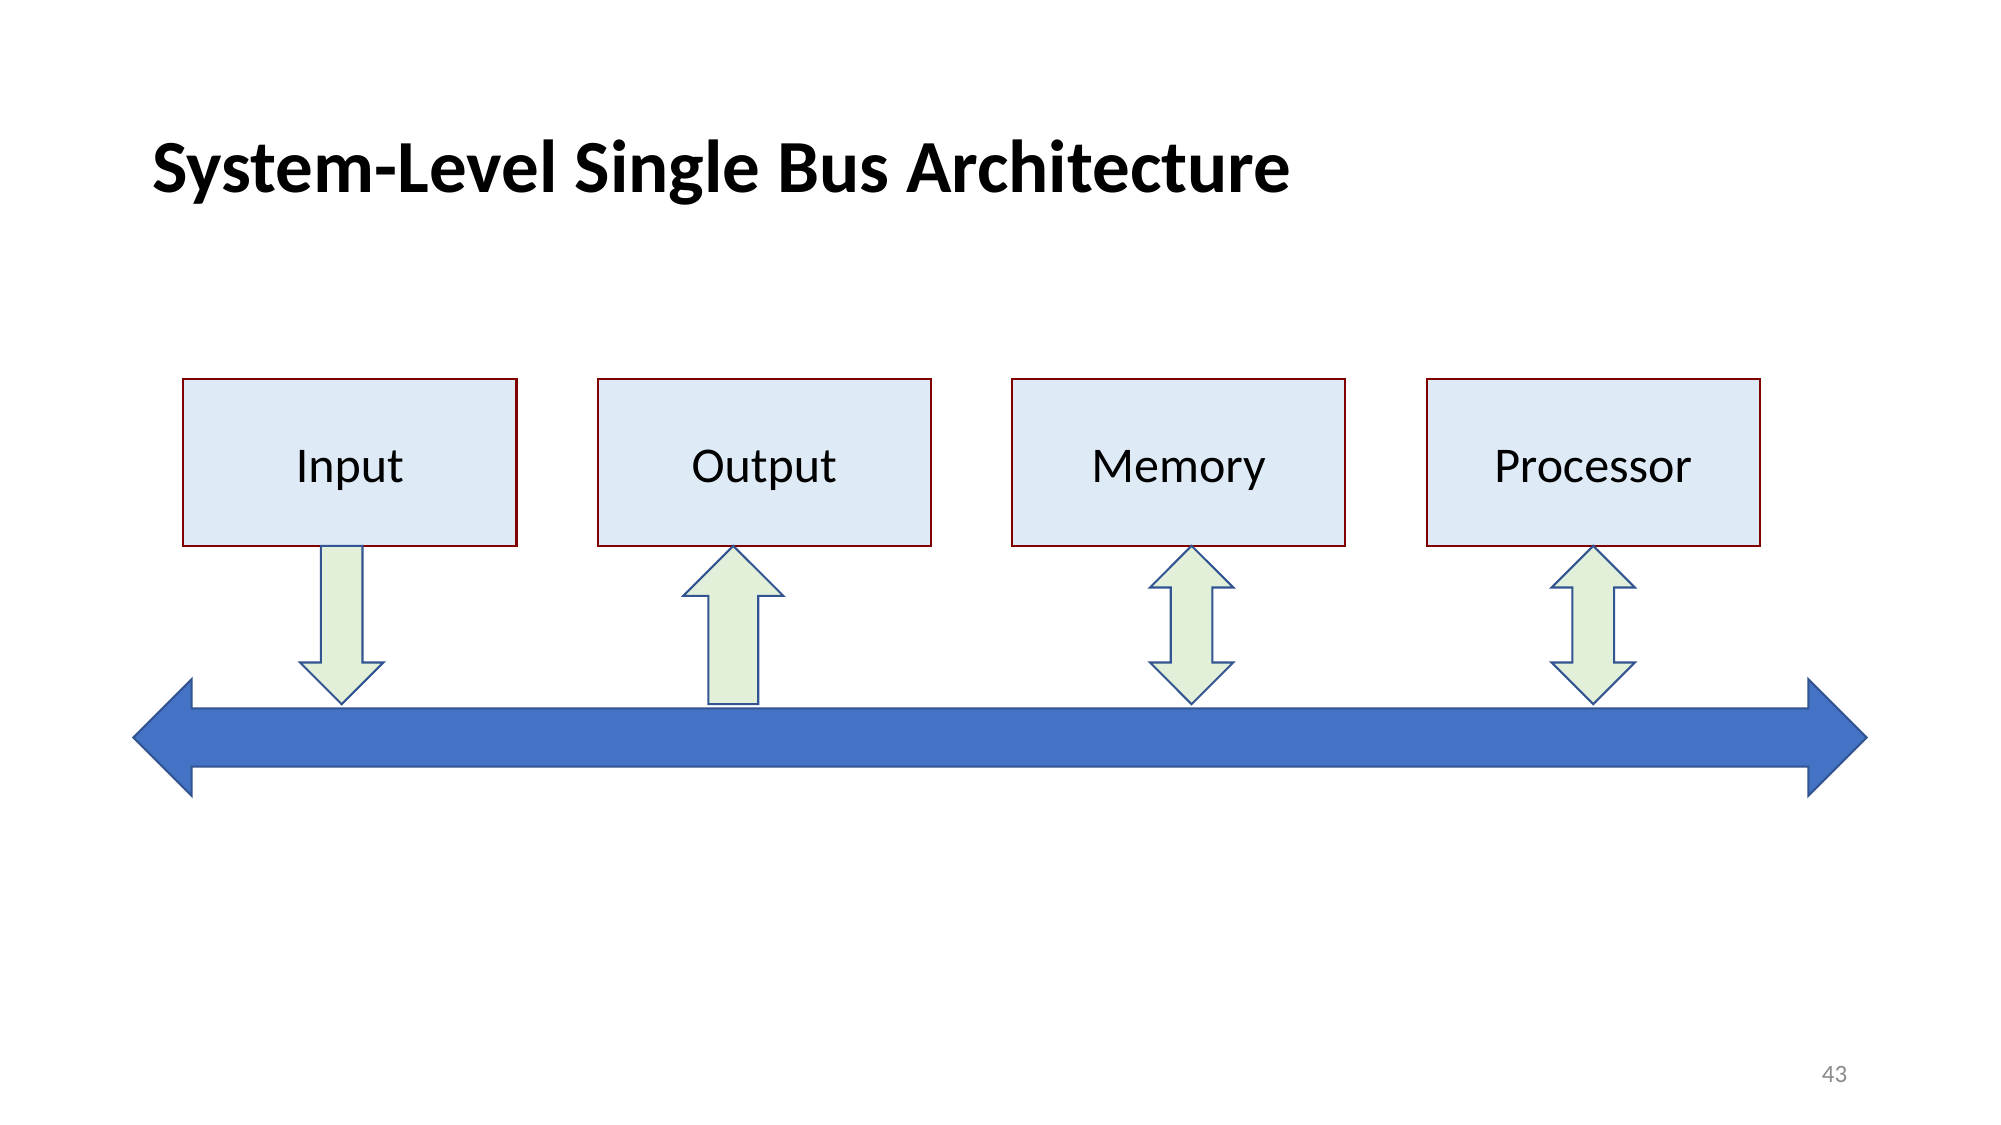

# System-Level Single Bus Architecture
Input
Output
Memory
Processor

43